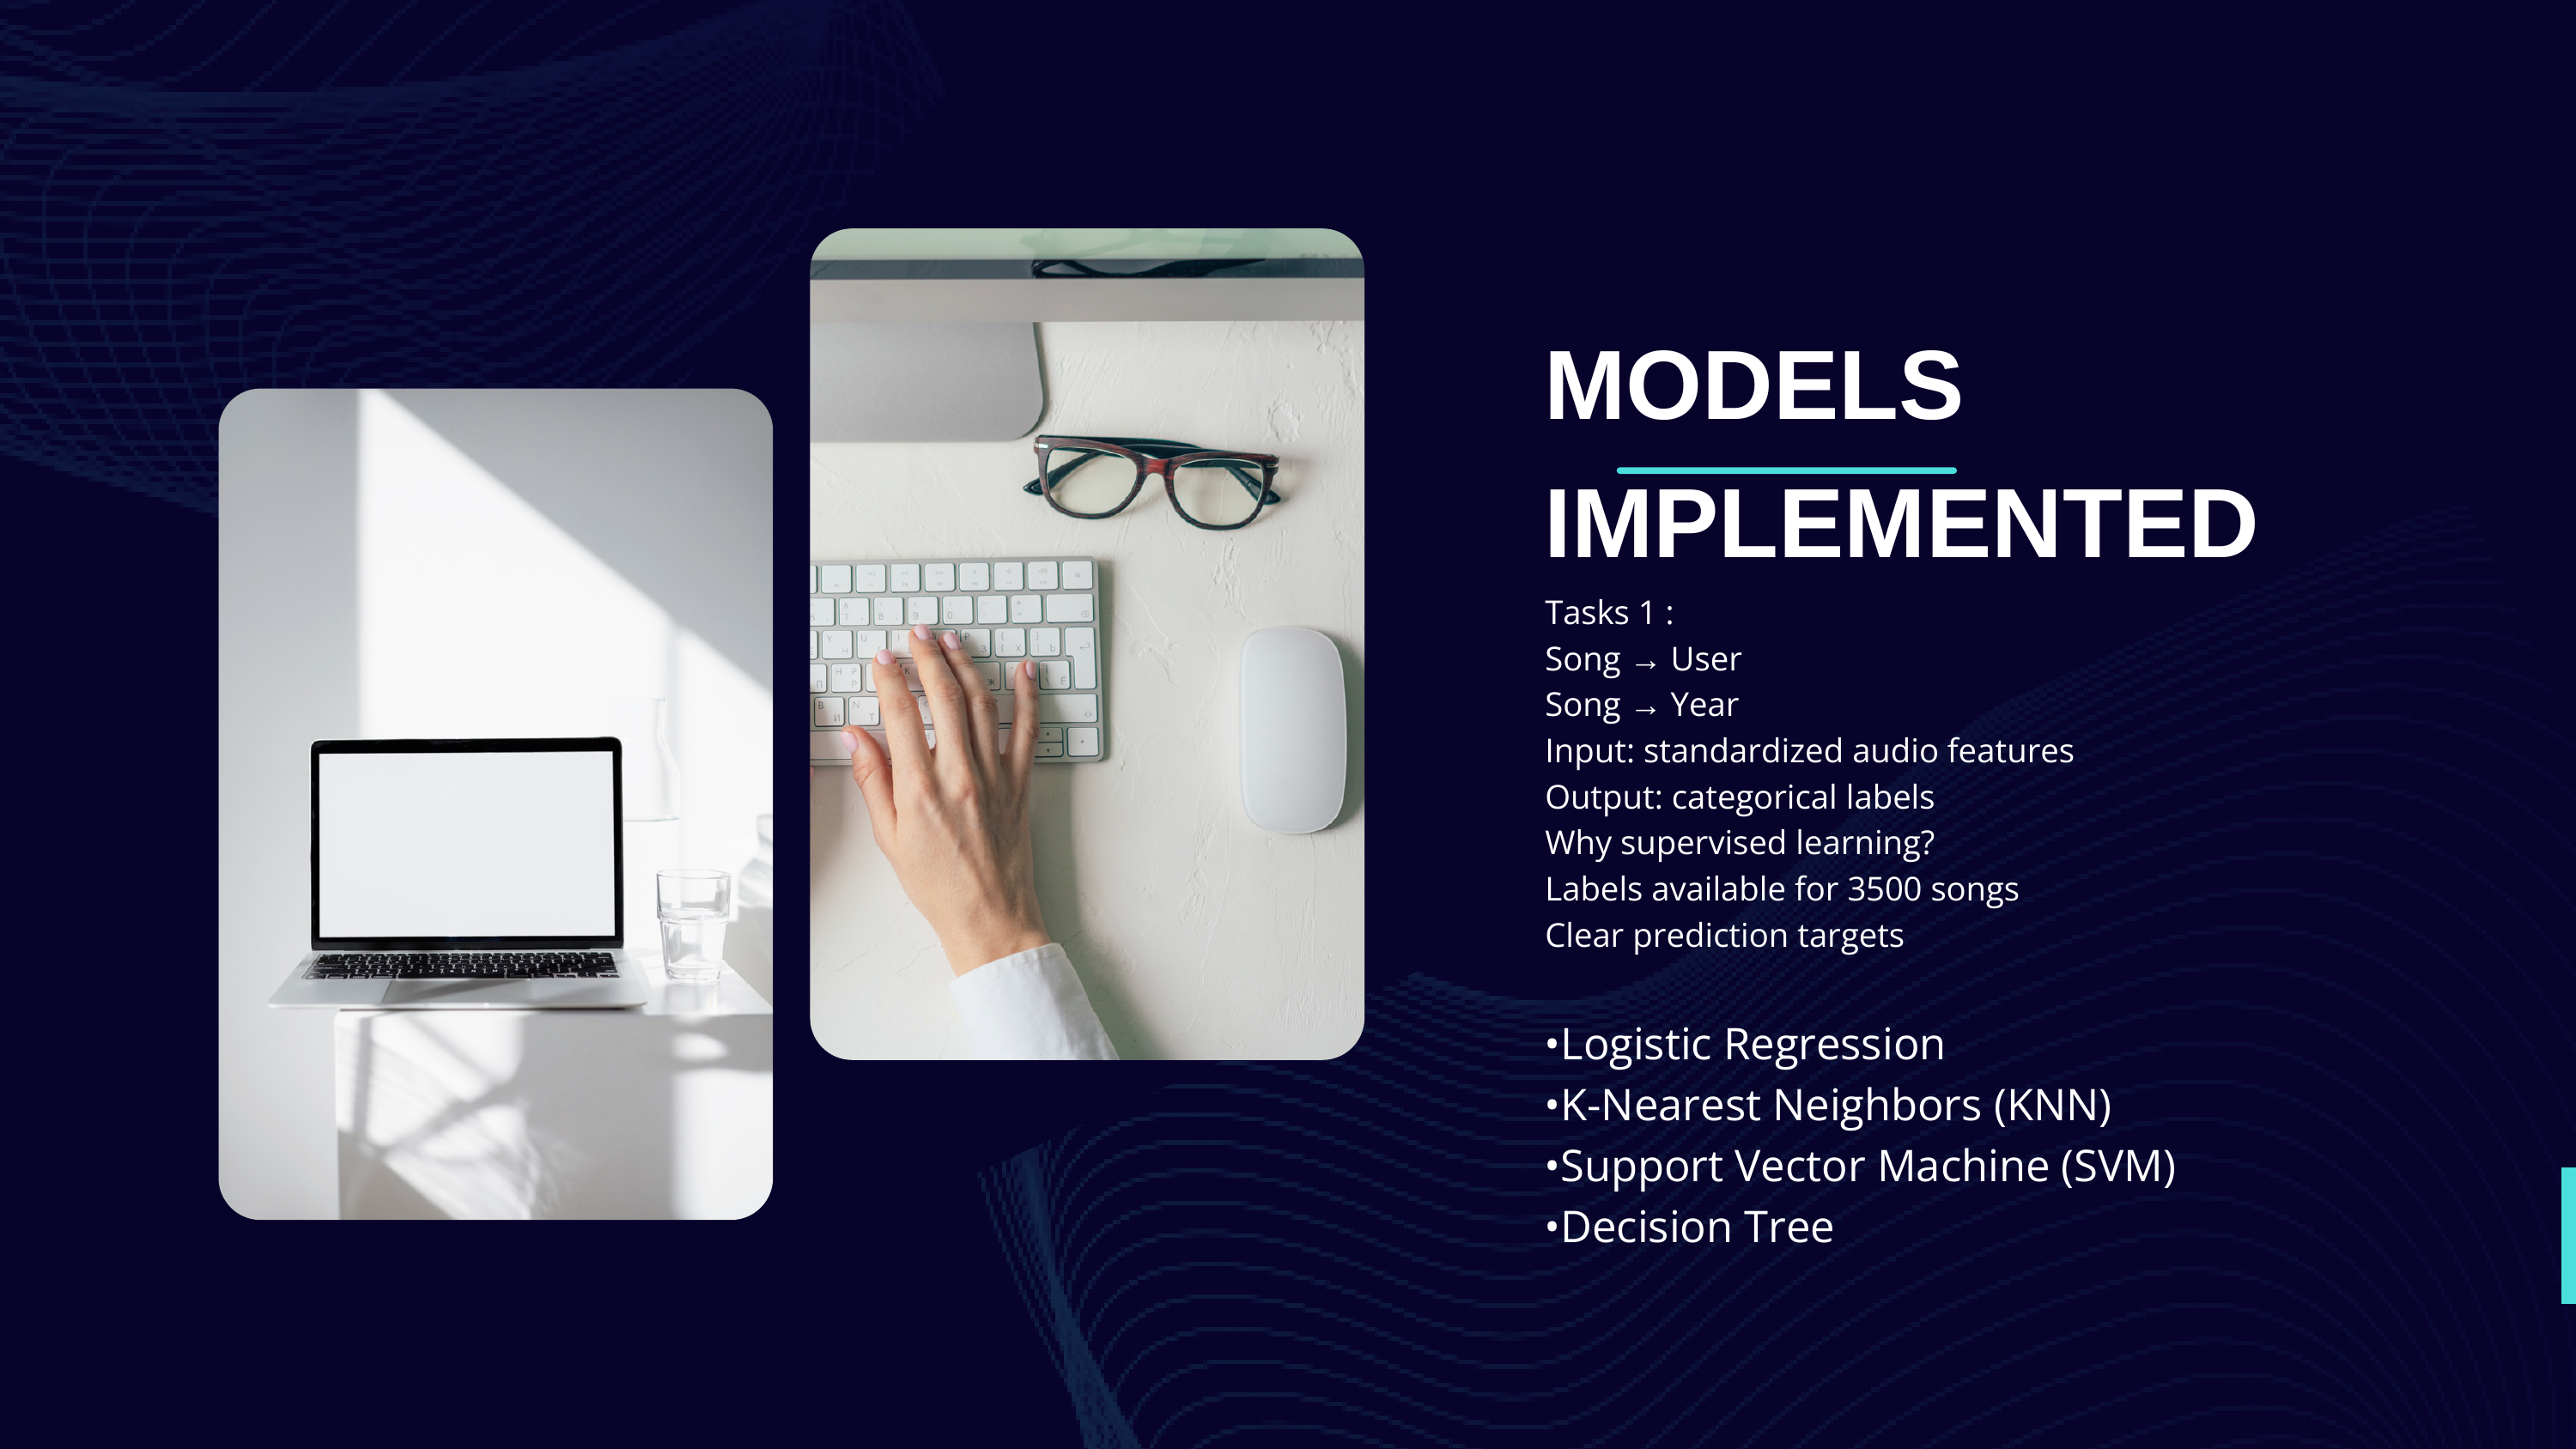

MODELS IMPLEMENTED

Tasks 1 :
Song → User
Song → Year
Input: standardized audio features
Output: categorical labels
Why supervised learning?
Labels available for 3500 songs
Clear prediction targets

•Logistic Regression
•K-Nearest Neighbors (KNN)
•Support Vector Machine (SVM)
•Decision Tree